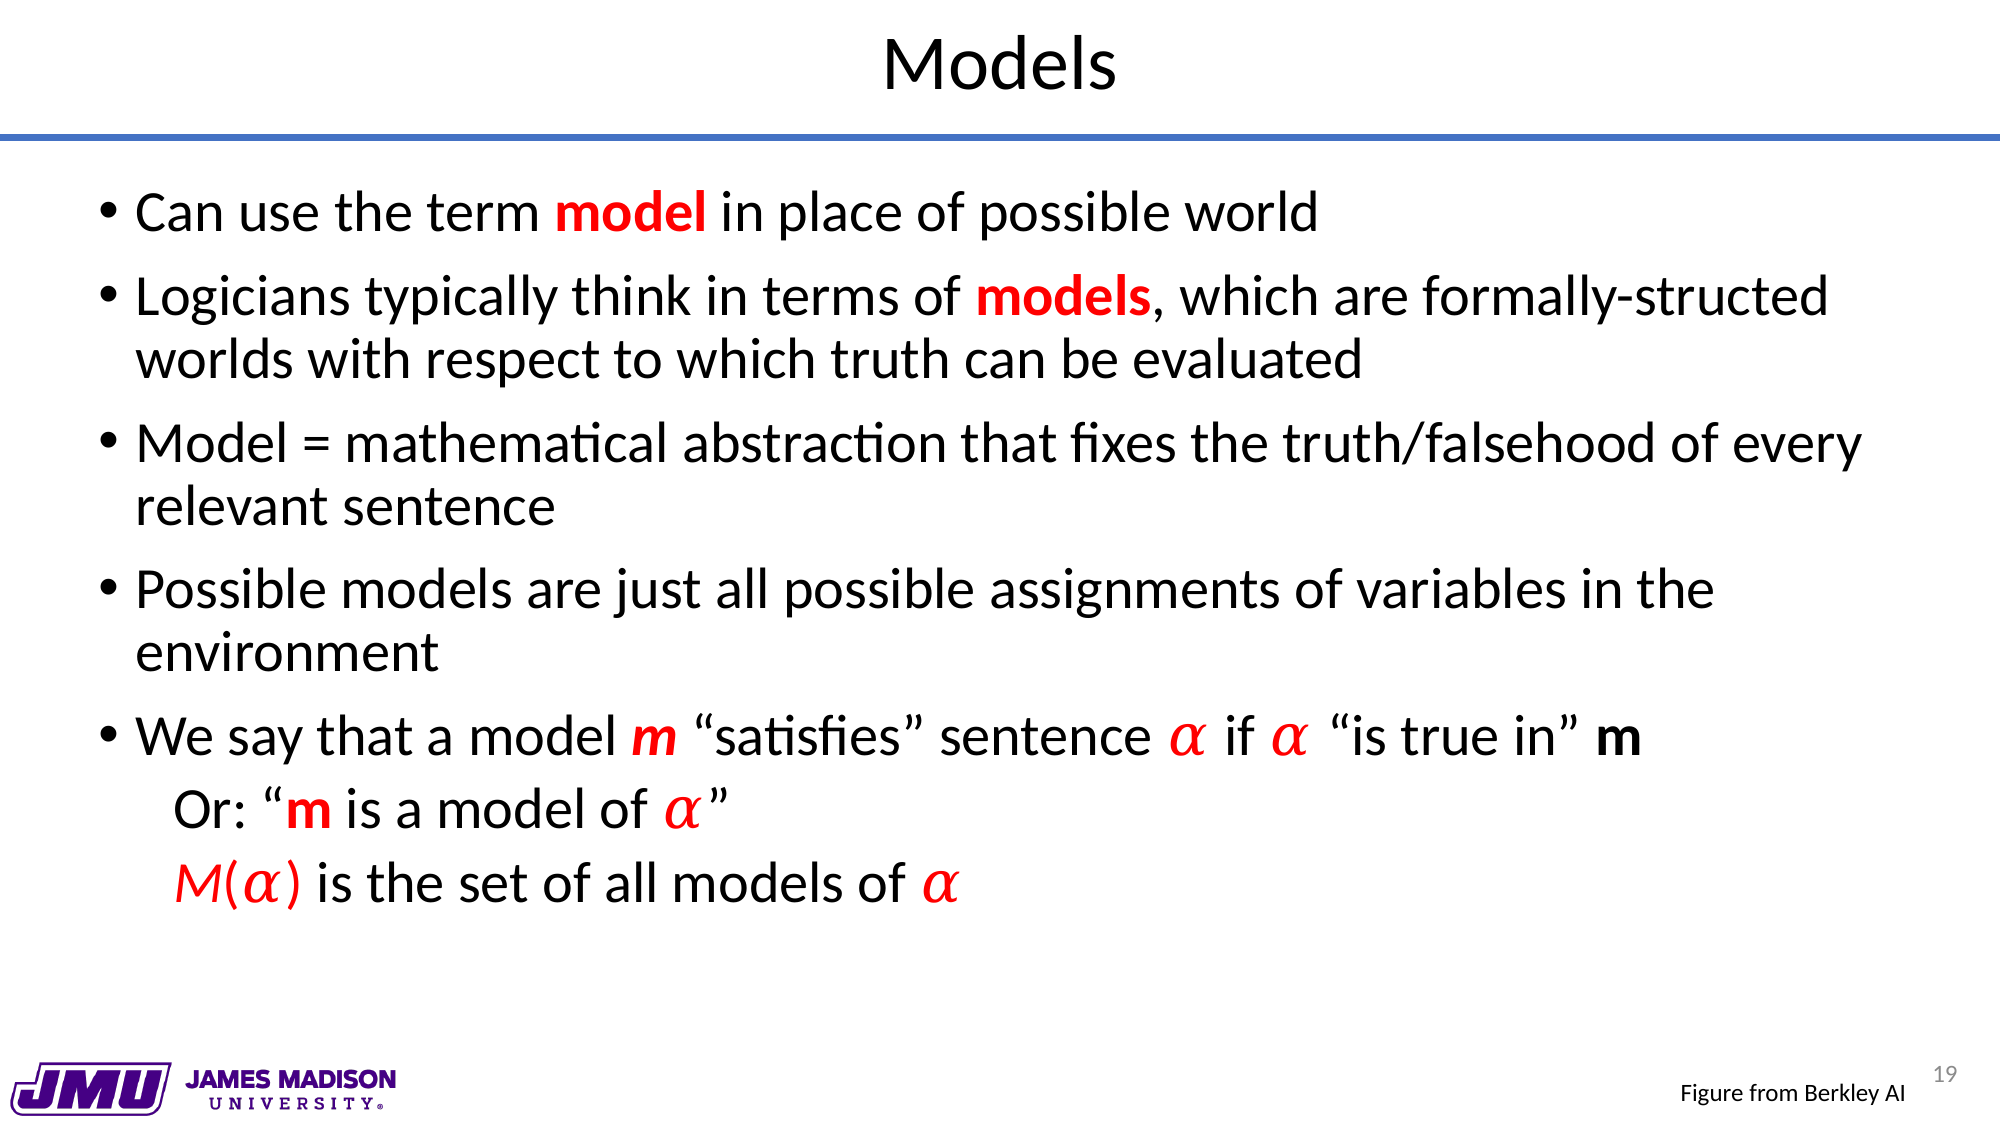

# Models
Can use the term model in place of possible world
Logicians typically think in terms of models, which are formally-structed worlds with respect to which truth can be evaluated
Model = mathematical abstraction that fixes the truth/falsehood of every relevant sentence
Possible models are just all possible assignments of variables in the environment
We say that a model m “satisfies” sentence 𝛼 if 𝛼 “is true in” m
Or: “m is a model of 𝛼”
M(𝛼) is the set of all models of 𝛼

19
Figure from Berkley AI